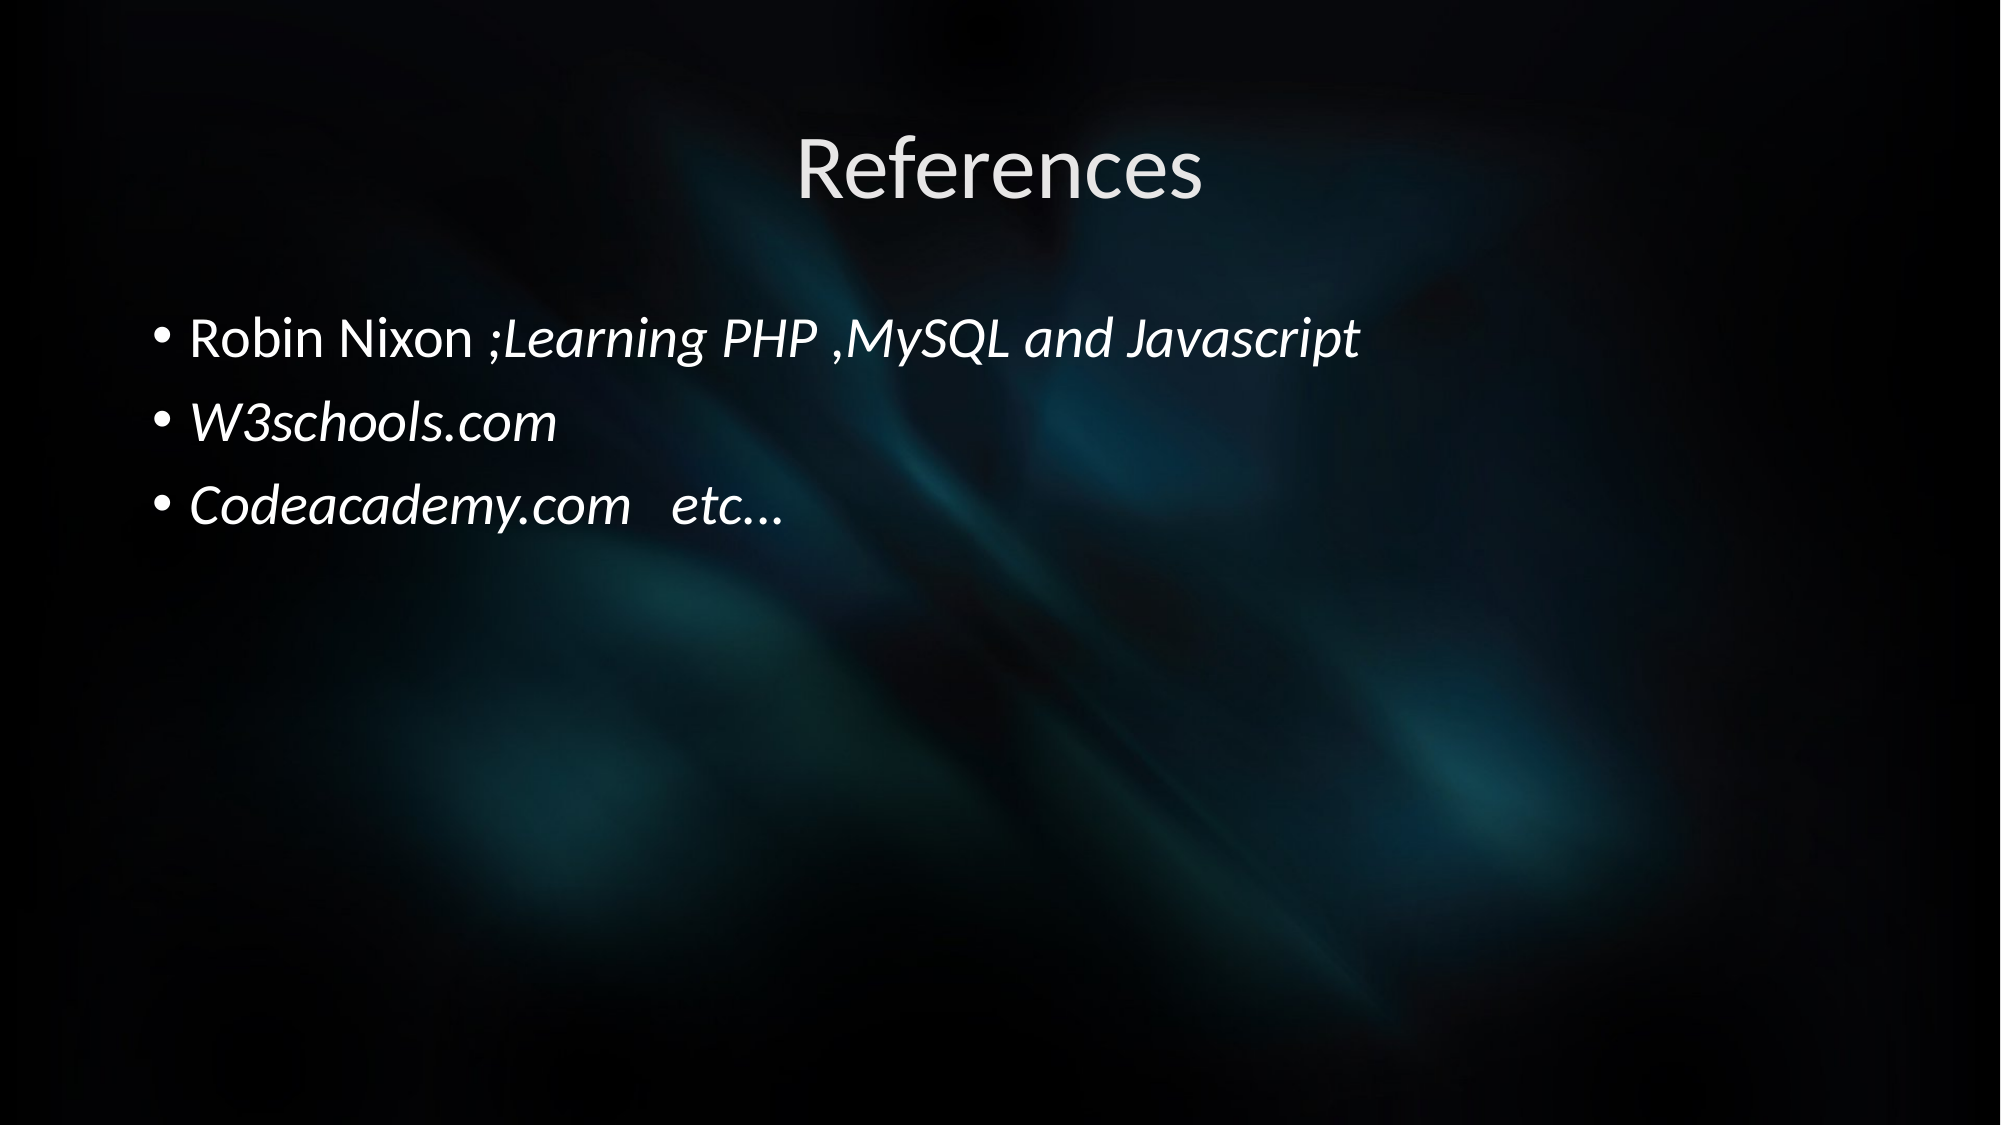

# References
Robin Nixon ;Learning PHP ,MySQL and Javascript
W3schools.com
Codeacademy.com   etc...